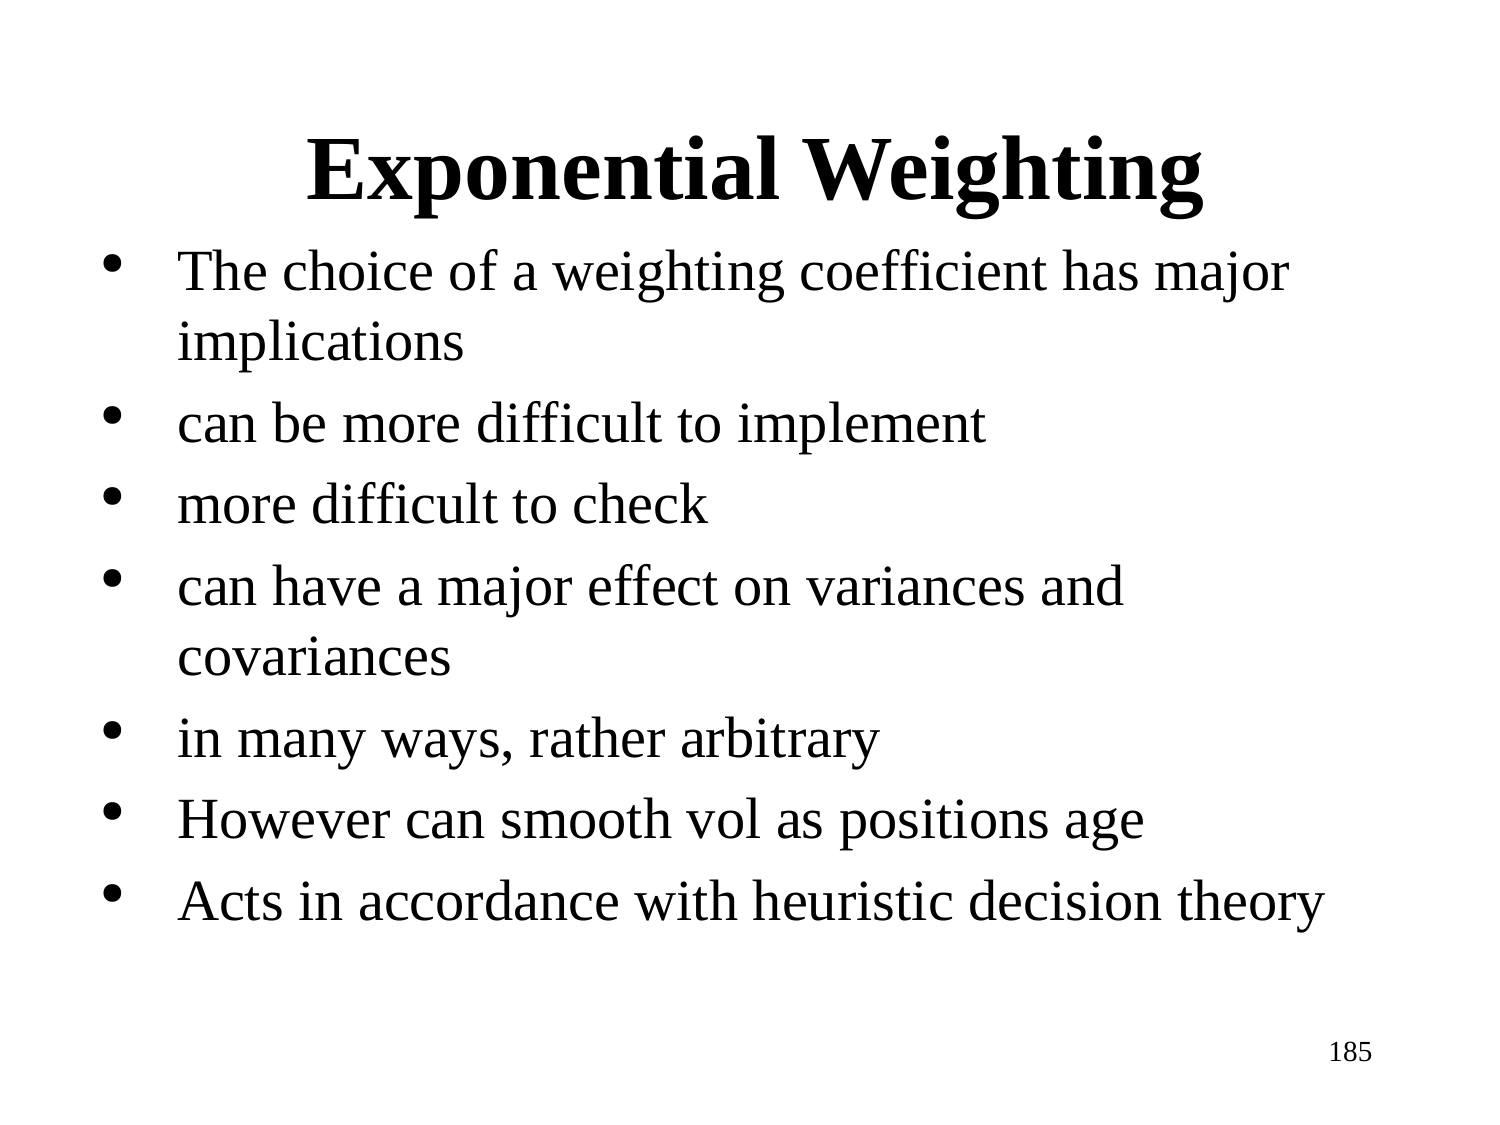

Exponential Weighting
The choice of a weighting coefficient has major implications
can be more difficult to implement
more difficult to check
can have a major effect on variances and covariances
in many ways, rather arbitrary
However can smooth vol as positions age
Acts in accordance with heuristic decision theory
185